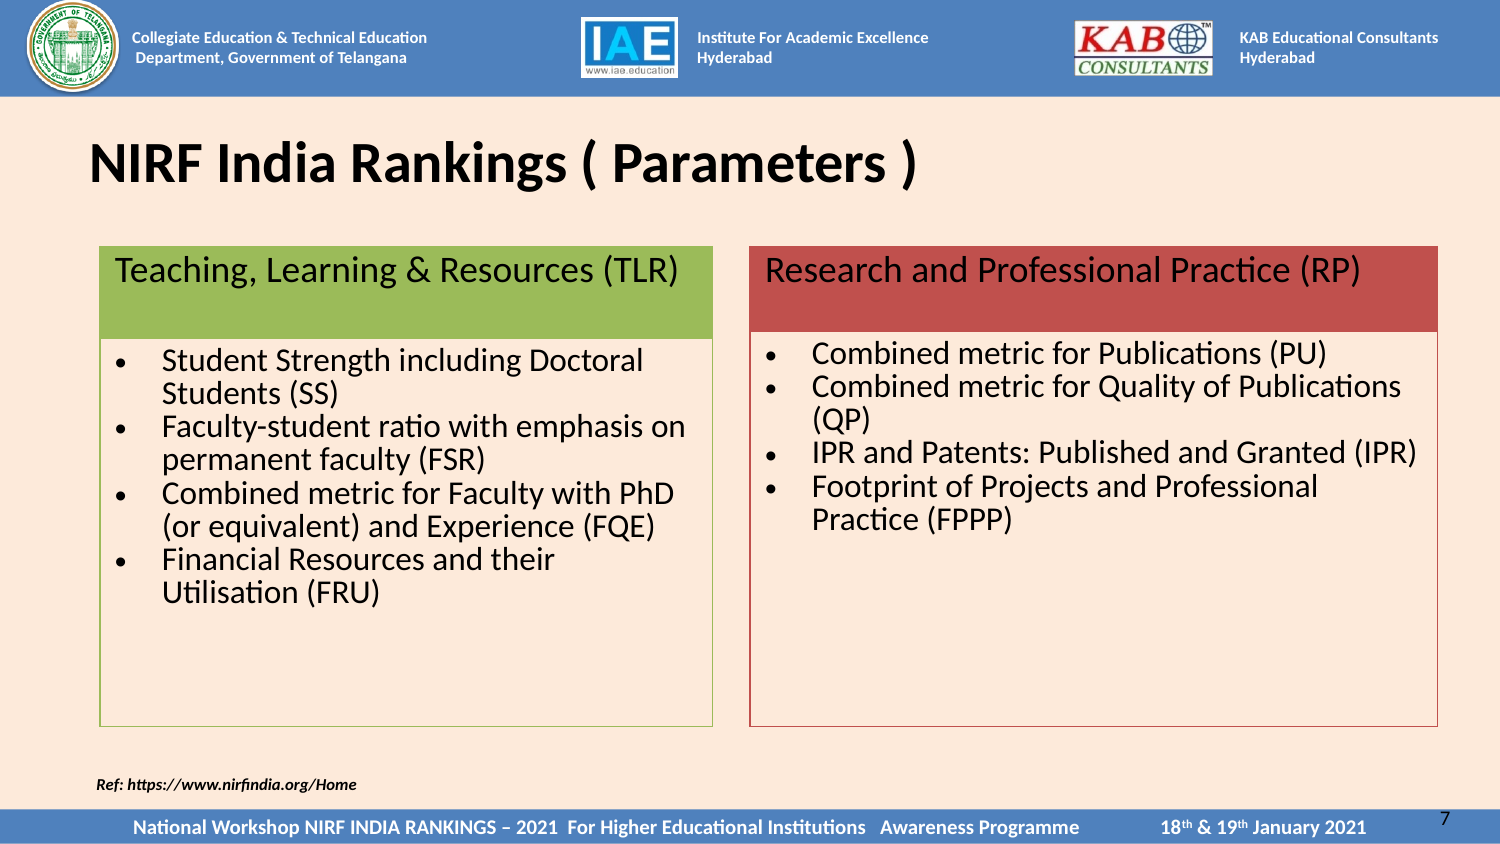

# NIRF India Rankings ( Parameters )
| Research and Professional Practice (RP) |
| --- |
| Combined metric for Publications (PU) Combined metric for Quality of Publications (QP) IPR and Patents: Published and Granted (IPR) Footprint of Projects and Professional Practice (FPPP) |
| Teaching, Learning & Resources (TLR) |
| --- |
| Student Strength including Doctoral Students (SS) Faculty-student ratio with emphasis on permanent faculty (FSR) Combined metric for Faculty with PhD (or equivalent) and Experience (FQE) Financial Resources and their Utilisation (FRU) |
Ref: https://www.nirfindia.org/Home